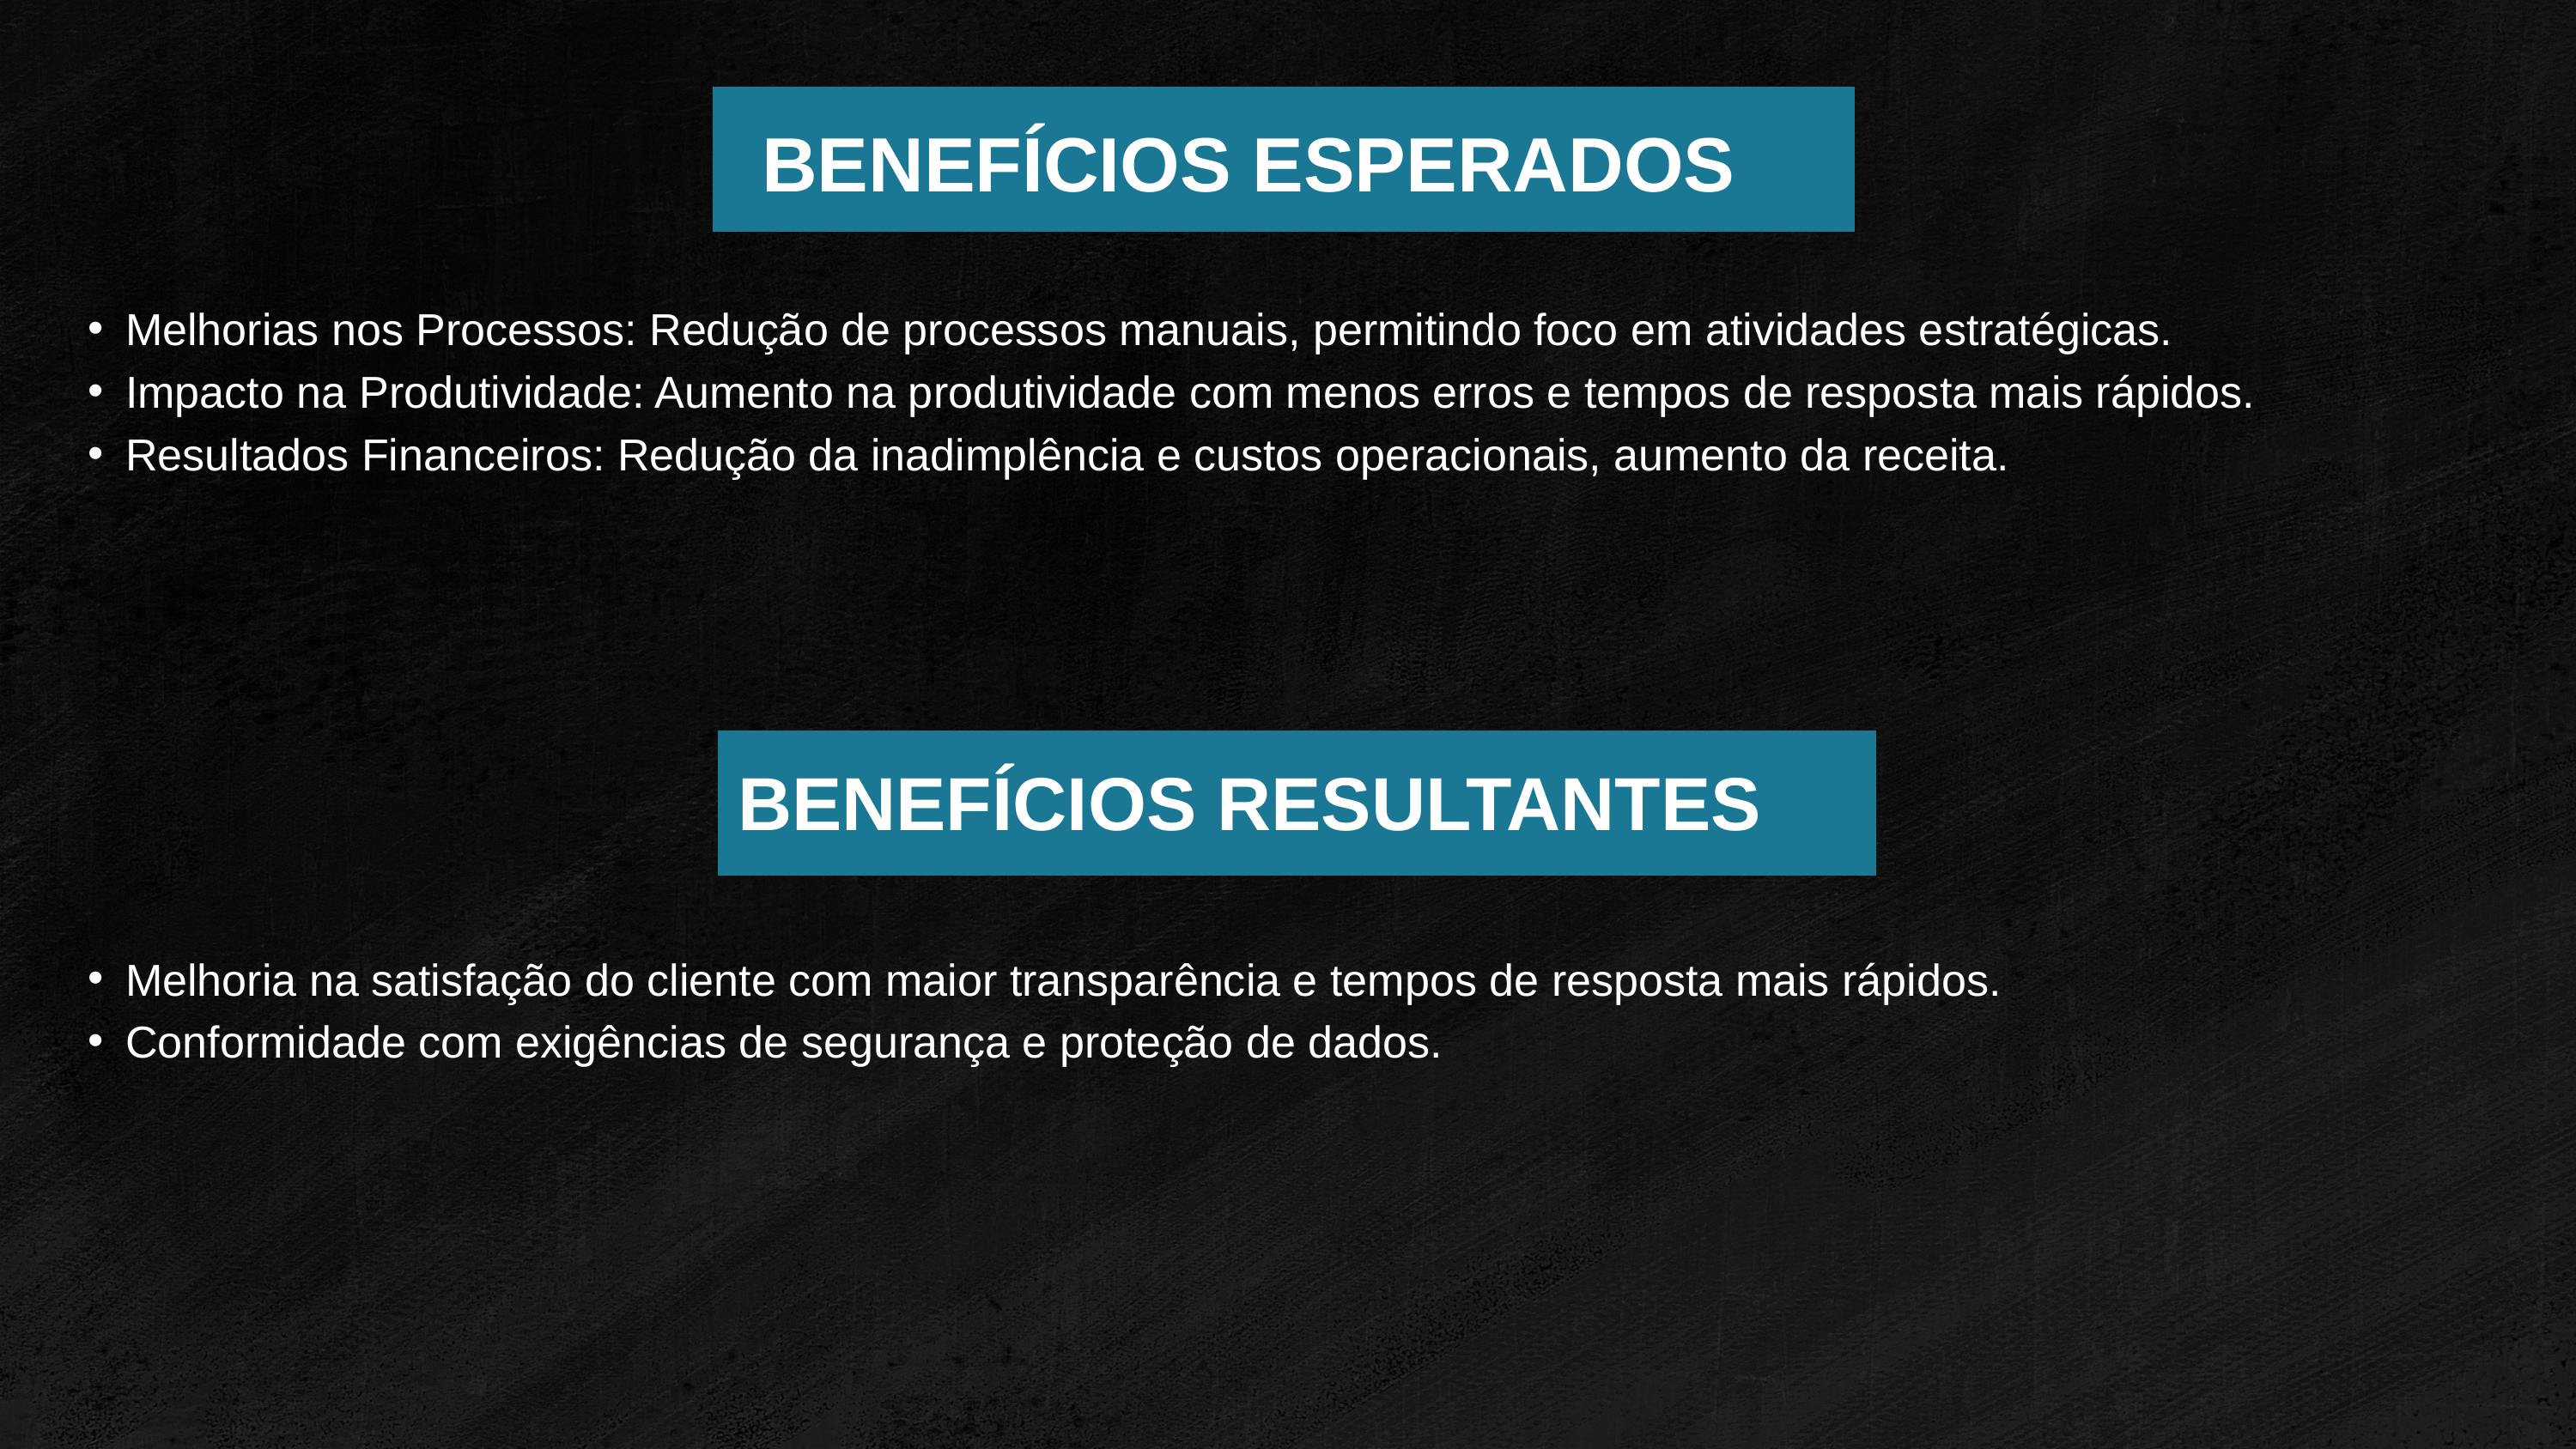

BENEFÍCIOS ESPERADOS
Melhorias nos Processos: Redução de processos manuais, permitindo foco em atividades estratégicas.
Impacto na Produtividade: Aumento na produtividade com menos erros e tempos de resposta mais rápidos.
Resultados Financeiros: Redução da inadimplência e custos operacionais, aumento da receita.

BENEFÍCIOS RESULTANTES
Melhoria na satisfação do cliente com maior transparência e tempos de resposta mais rápidos.
Conformidade com exigências de segurança e proteção de dados.